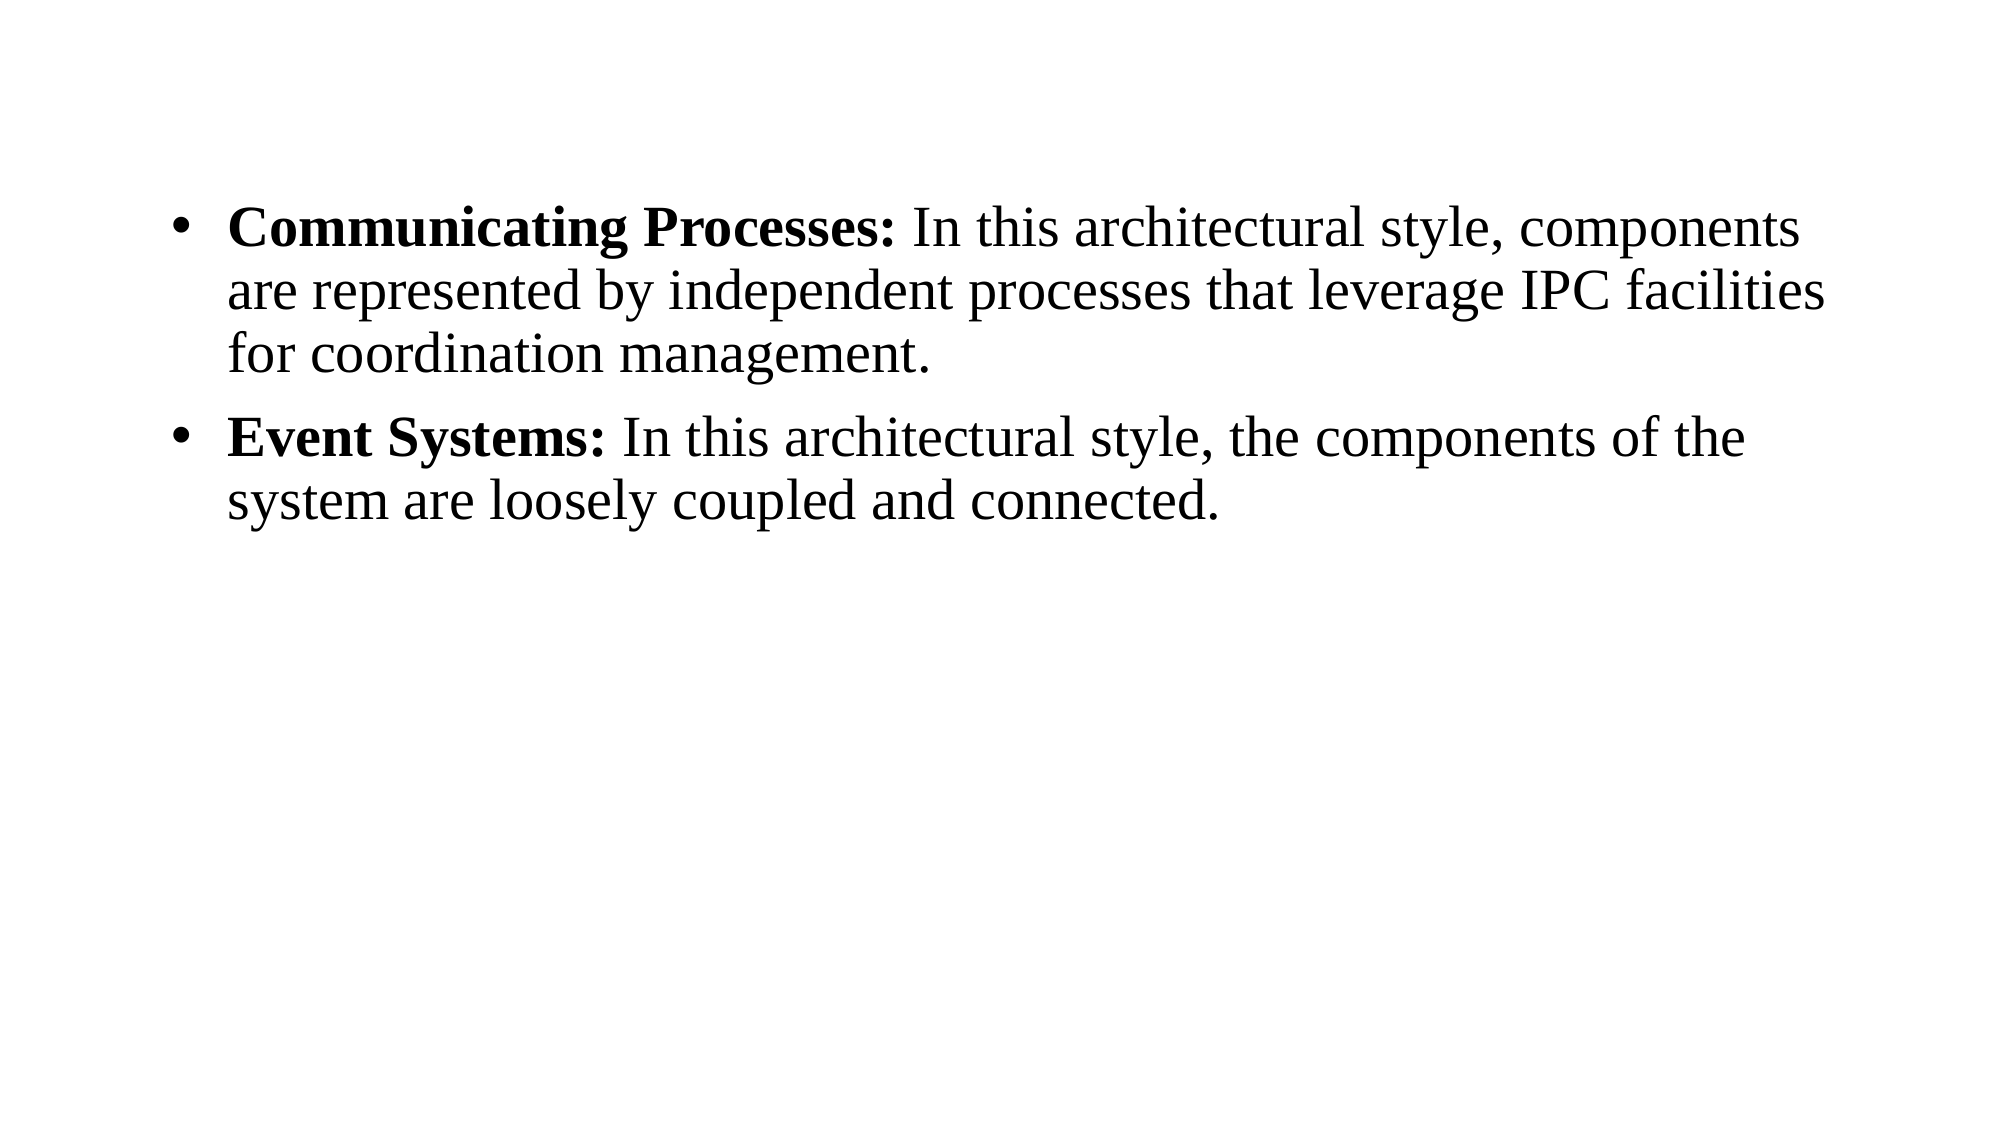

Communicating Processes: In this architectural style, components are represented by independent processes that leverage IPC facilities for coordination management.
Event Systems: In this architectural style, the components of the system are loosely coupled and connected.